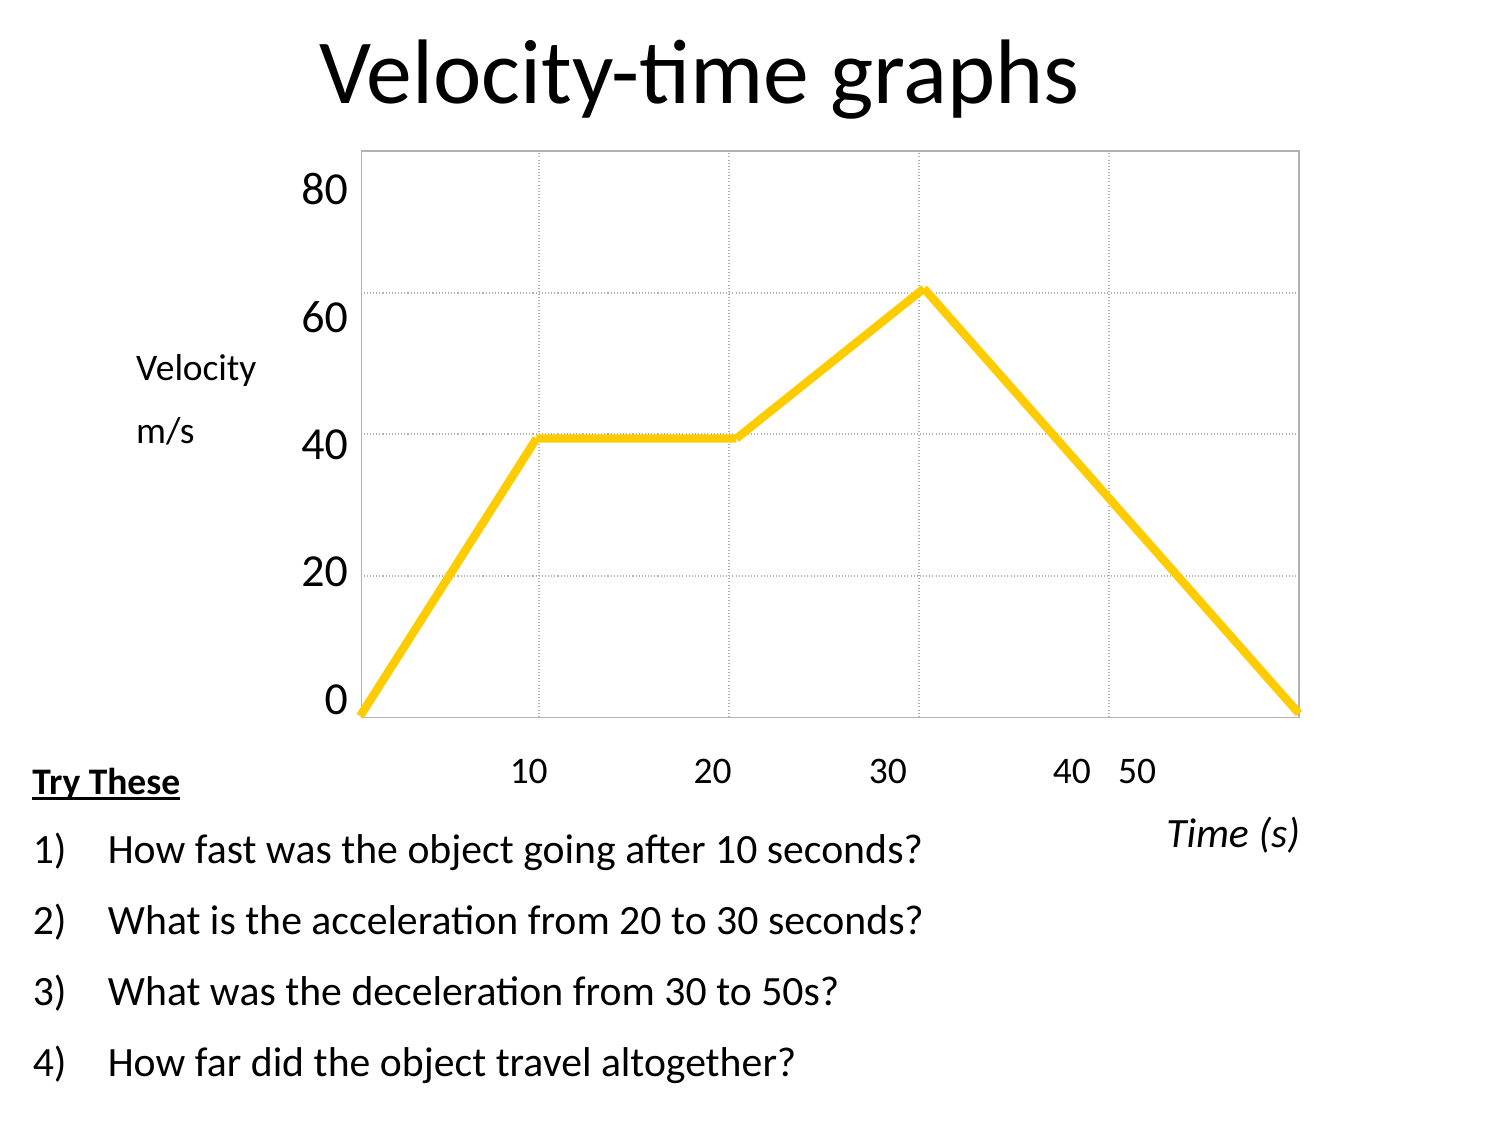

# Velocity-time graphs
80
60
40
20
0
|  |  |  |  |  |
| --- | --- | --- | --- | --- |
|  |  |  |  |  |
|  |  |  |  |  |
|  |  |  |  |  |

Velocity
m/s

 10      	     20	        30	            40	  50
Try These
Time (s)
How fast was the object going after 10 seconds?
What is the acceleration from 20 to 30 seconds?
What was the deceleration from 30 to 50s?
How far did the object travel altogether?